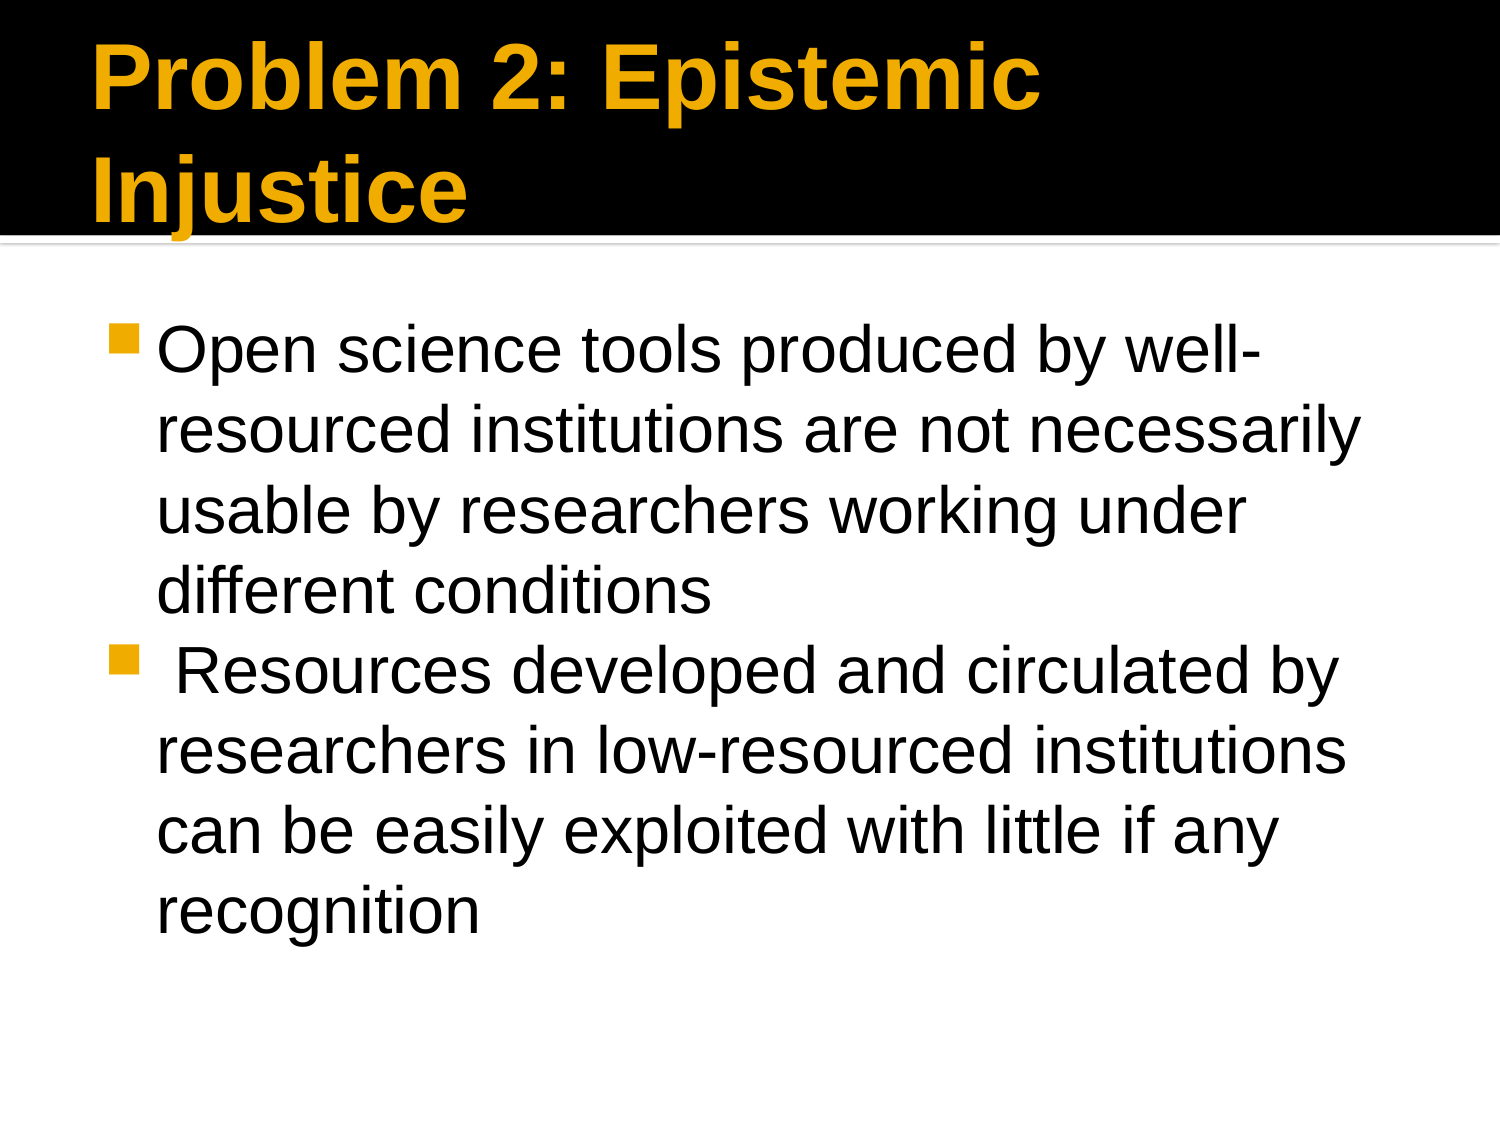

# Problem 2: Epistemic Injustice
Open science tools produced by well-resourced institutions are not necessarily usable by researchers working under different conditions
 Resources developed and circulated by researchers in low-resourced institutions can be easily exploited with little if any recognition